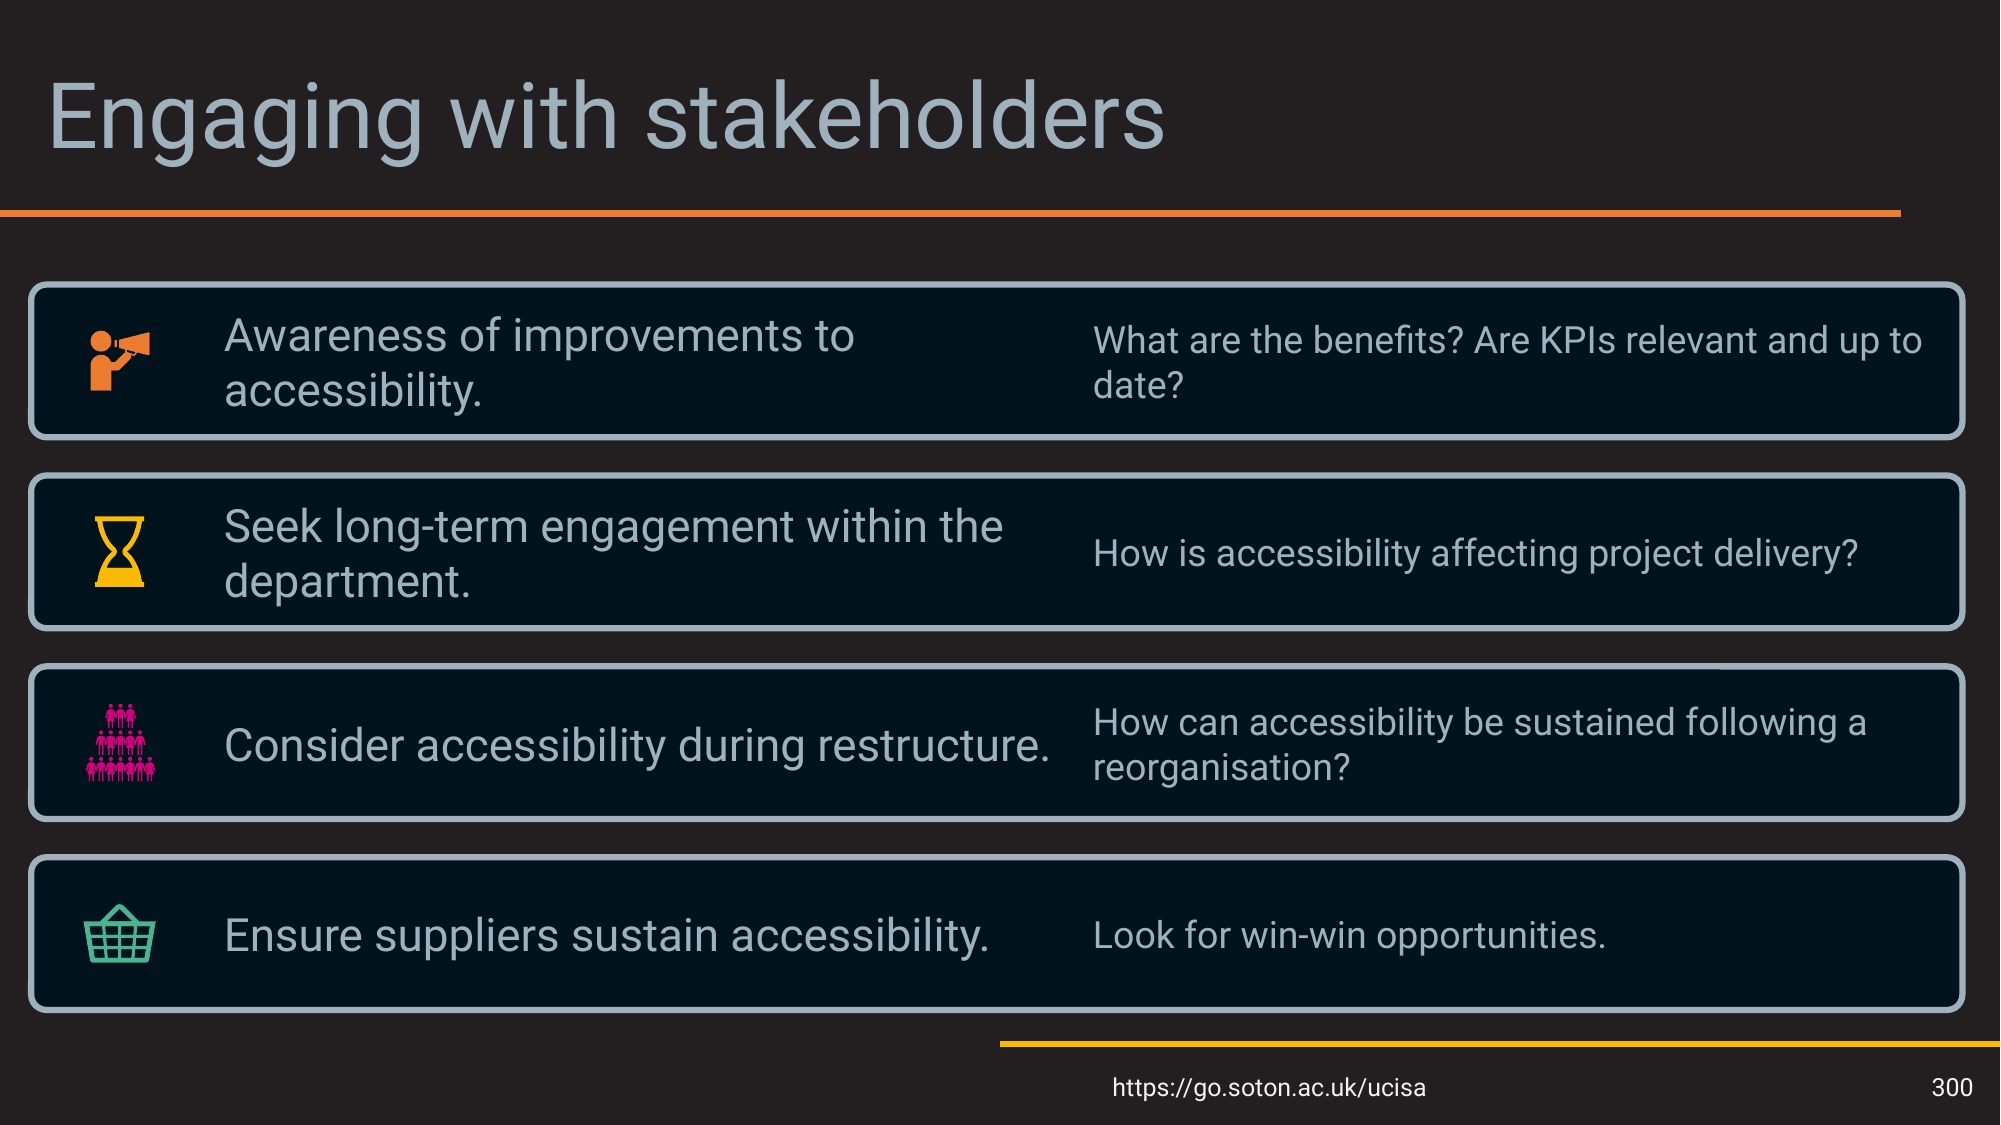

# Engaging with stakeholders
Awareness of improvements to accessibility.
What are the benefits? Are KPIs relevant and up to date?
Seek long-term engagement within the department.
How is accessibility affecting project delivery?
Consider accessibility during restructure.
How can accessibility be sustained following a reorganisation?
Ensure suppliers sustain accessibility.
Look for win-win opportunities.
300
https://go.soton.ac.uk/ucisa